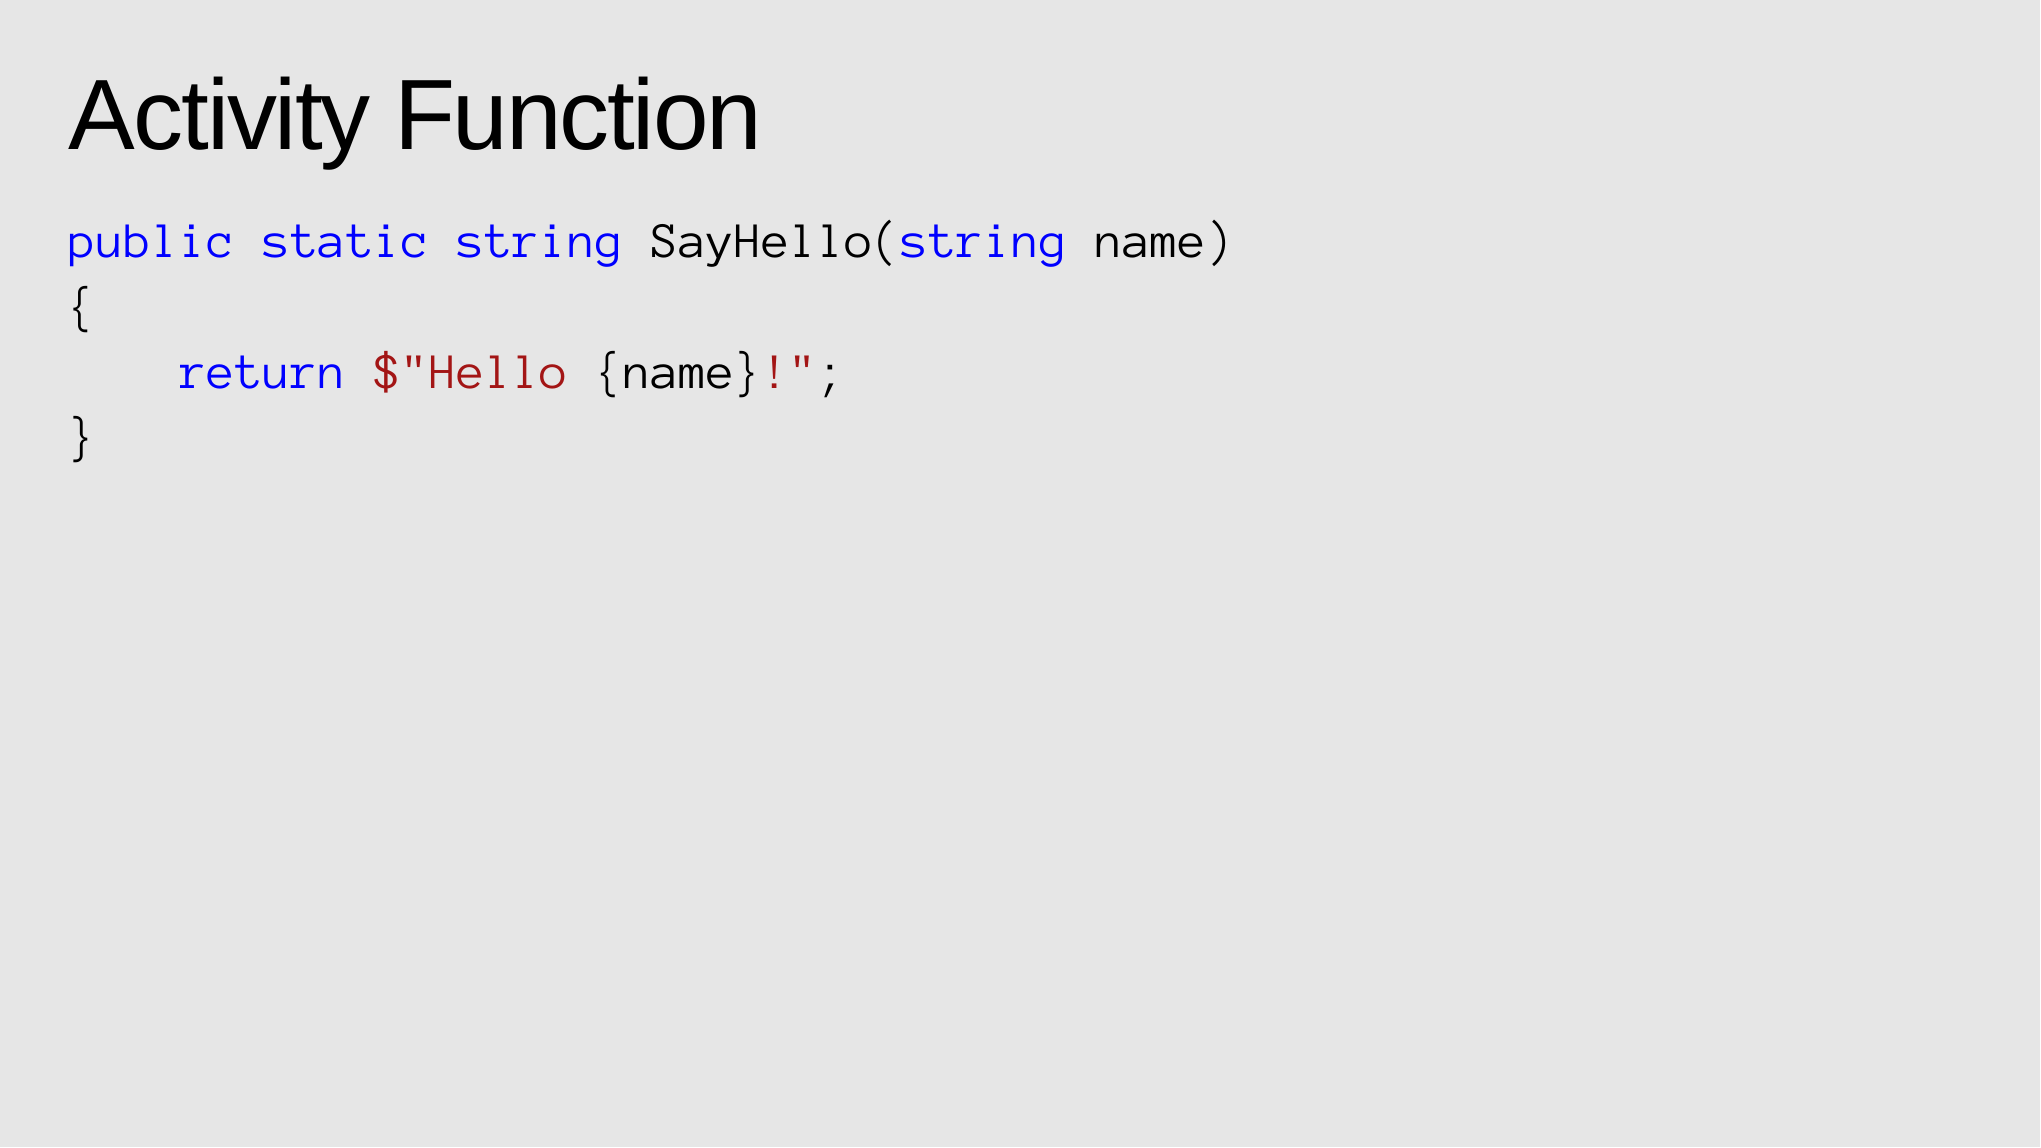

# Activity Function
public static string SayHello(string name)
{
    return $"Hello {name}!";
}